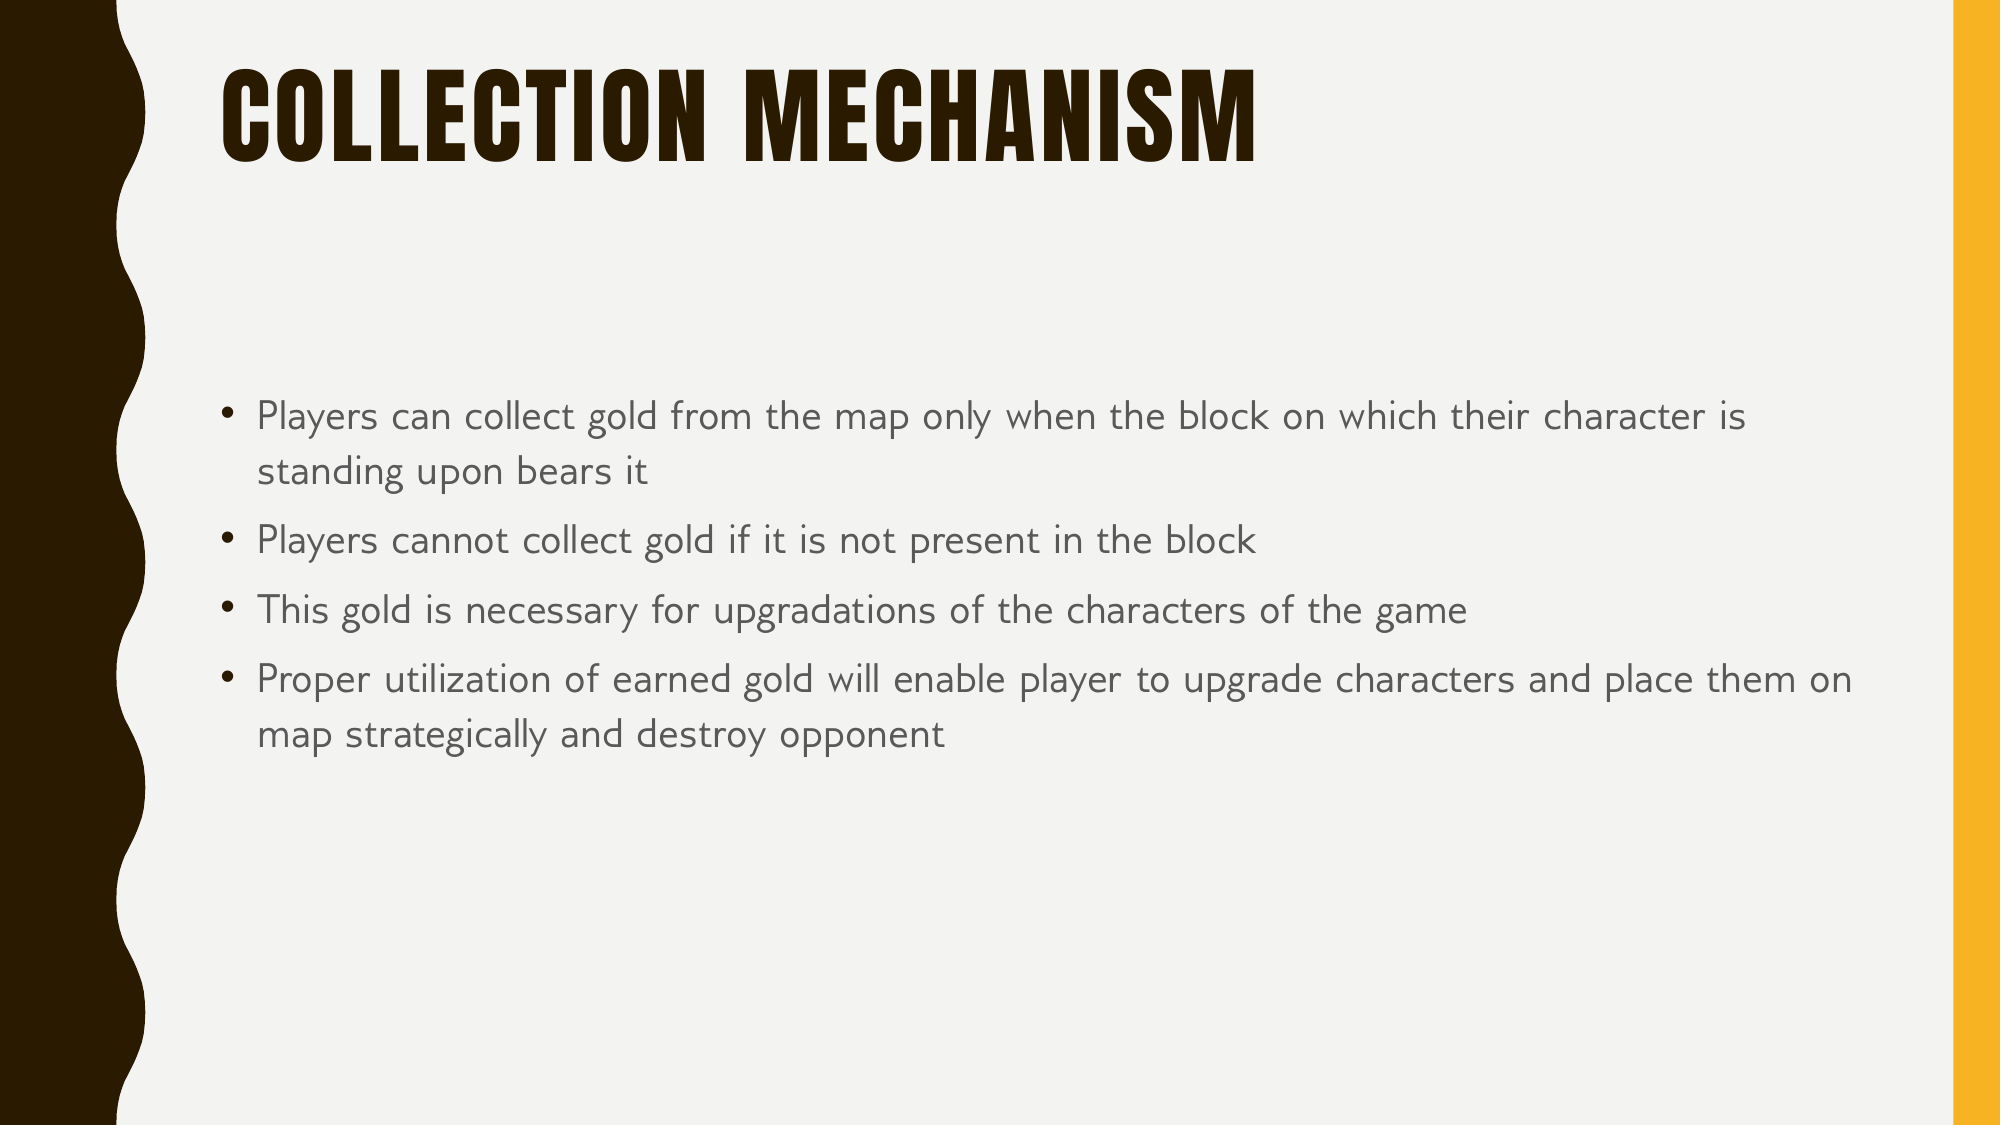

# Collection Mechanism
Players can collect gold from the map only when the block on which their character is standing upon bears it
Players cannot collect gold if it is not present in the block
This gold is necessary for upgradations of the characters of the game
Proper utilization of earned gold will enable player to upgrade characters and place them on map strategically and destroy opponent